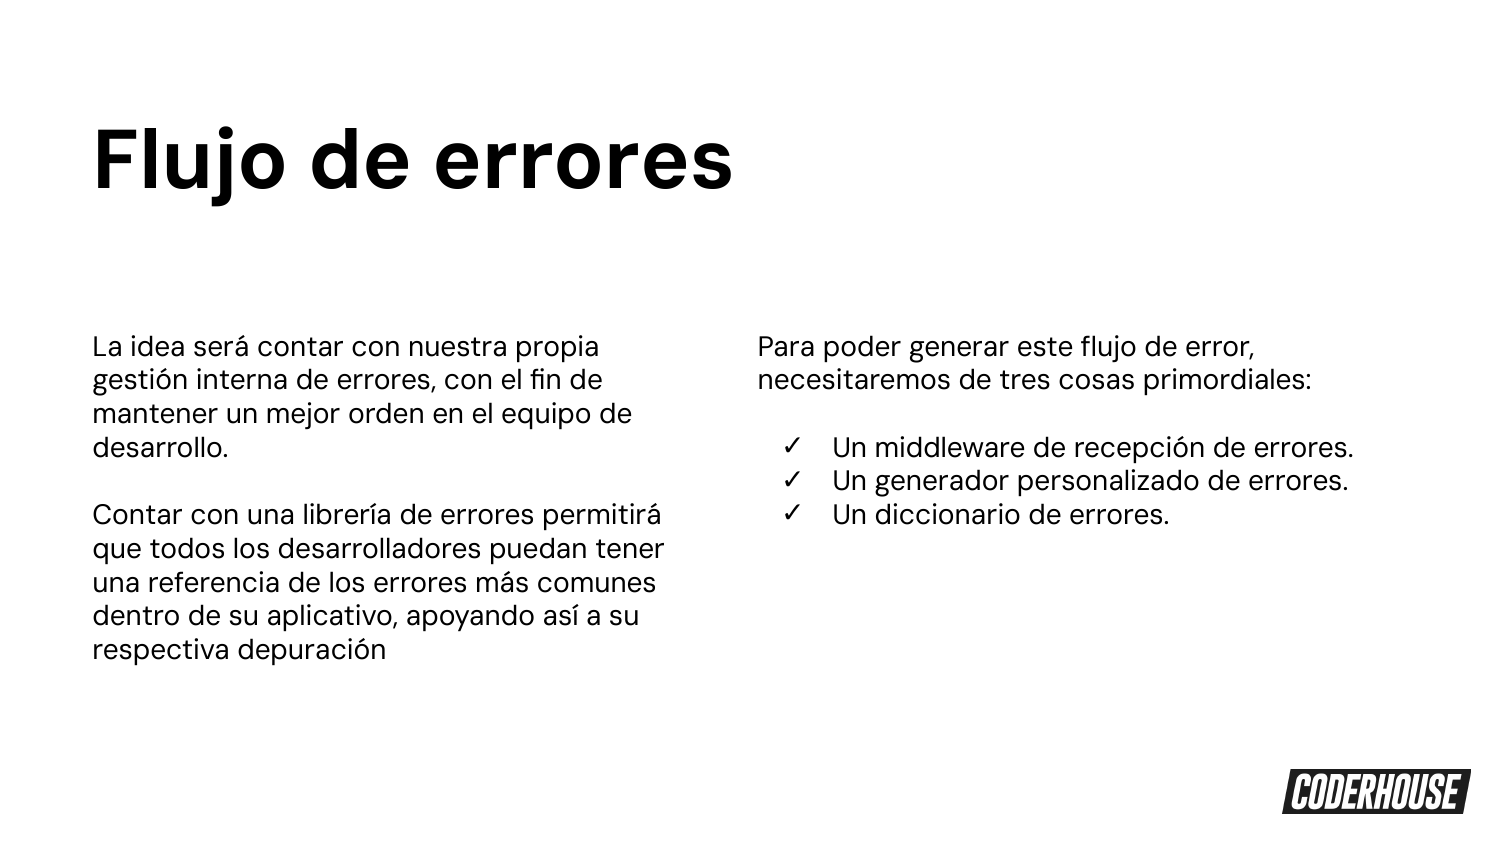

Flujo de errores
La idea será contar con nuestra propia gestión interna de errores, con el fin de mantener un mejor orden en el equipo de desarrollo.

Contar con una librería de errores permitirá que todos los desarrolladores puedan tener una referencia de los errores más comunes dentro de su aplicativo, apoyando así a su respectiva depuración
Para poder generar este flujo de error, necesitaremos de tres cosas primordiales:

Un middleware de recepción de errores.
Un generador personalizado de errores.
Un diccionario de errores.